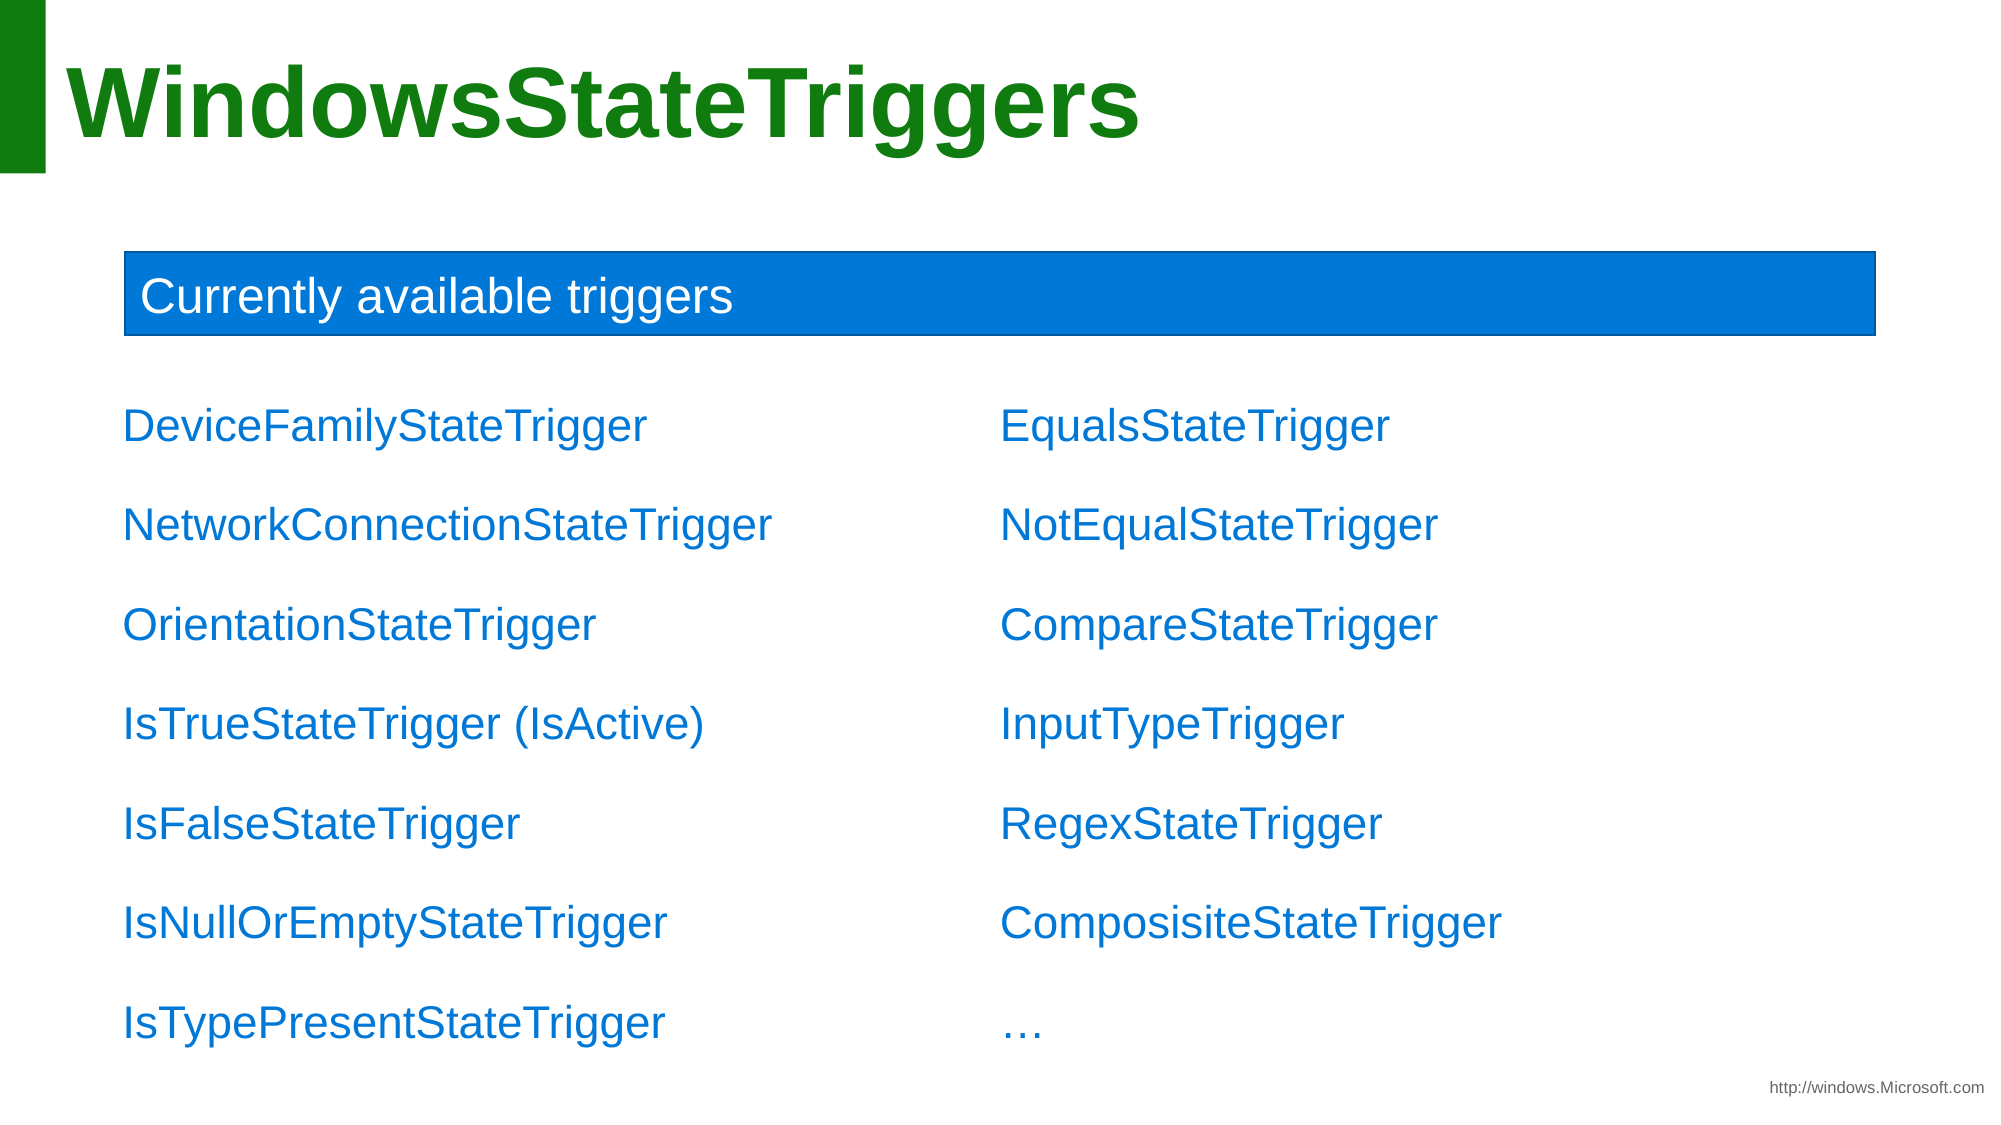

# WindowsStateTriggers
Currently available triggers
DeviceFamilyStateTrigger
NetworkConnectionStateTrigger
OrientationStateTrigger
IsTrueStateTrigger (IsActive)
IsFalseStateTrigger
IsNullOrEmptyStateTrigger
IsTypePresentStateTrigger
EqualsStateTrigger
NotEqualStateTrigger
CompareStateTrigger
InputTypeTrigger
RegexStateTrigger
ComposisiteStateTrigger
…